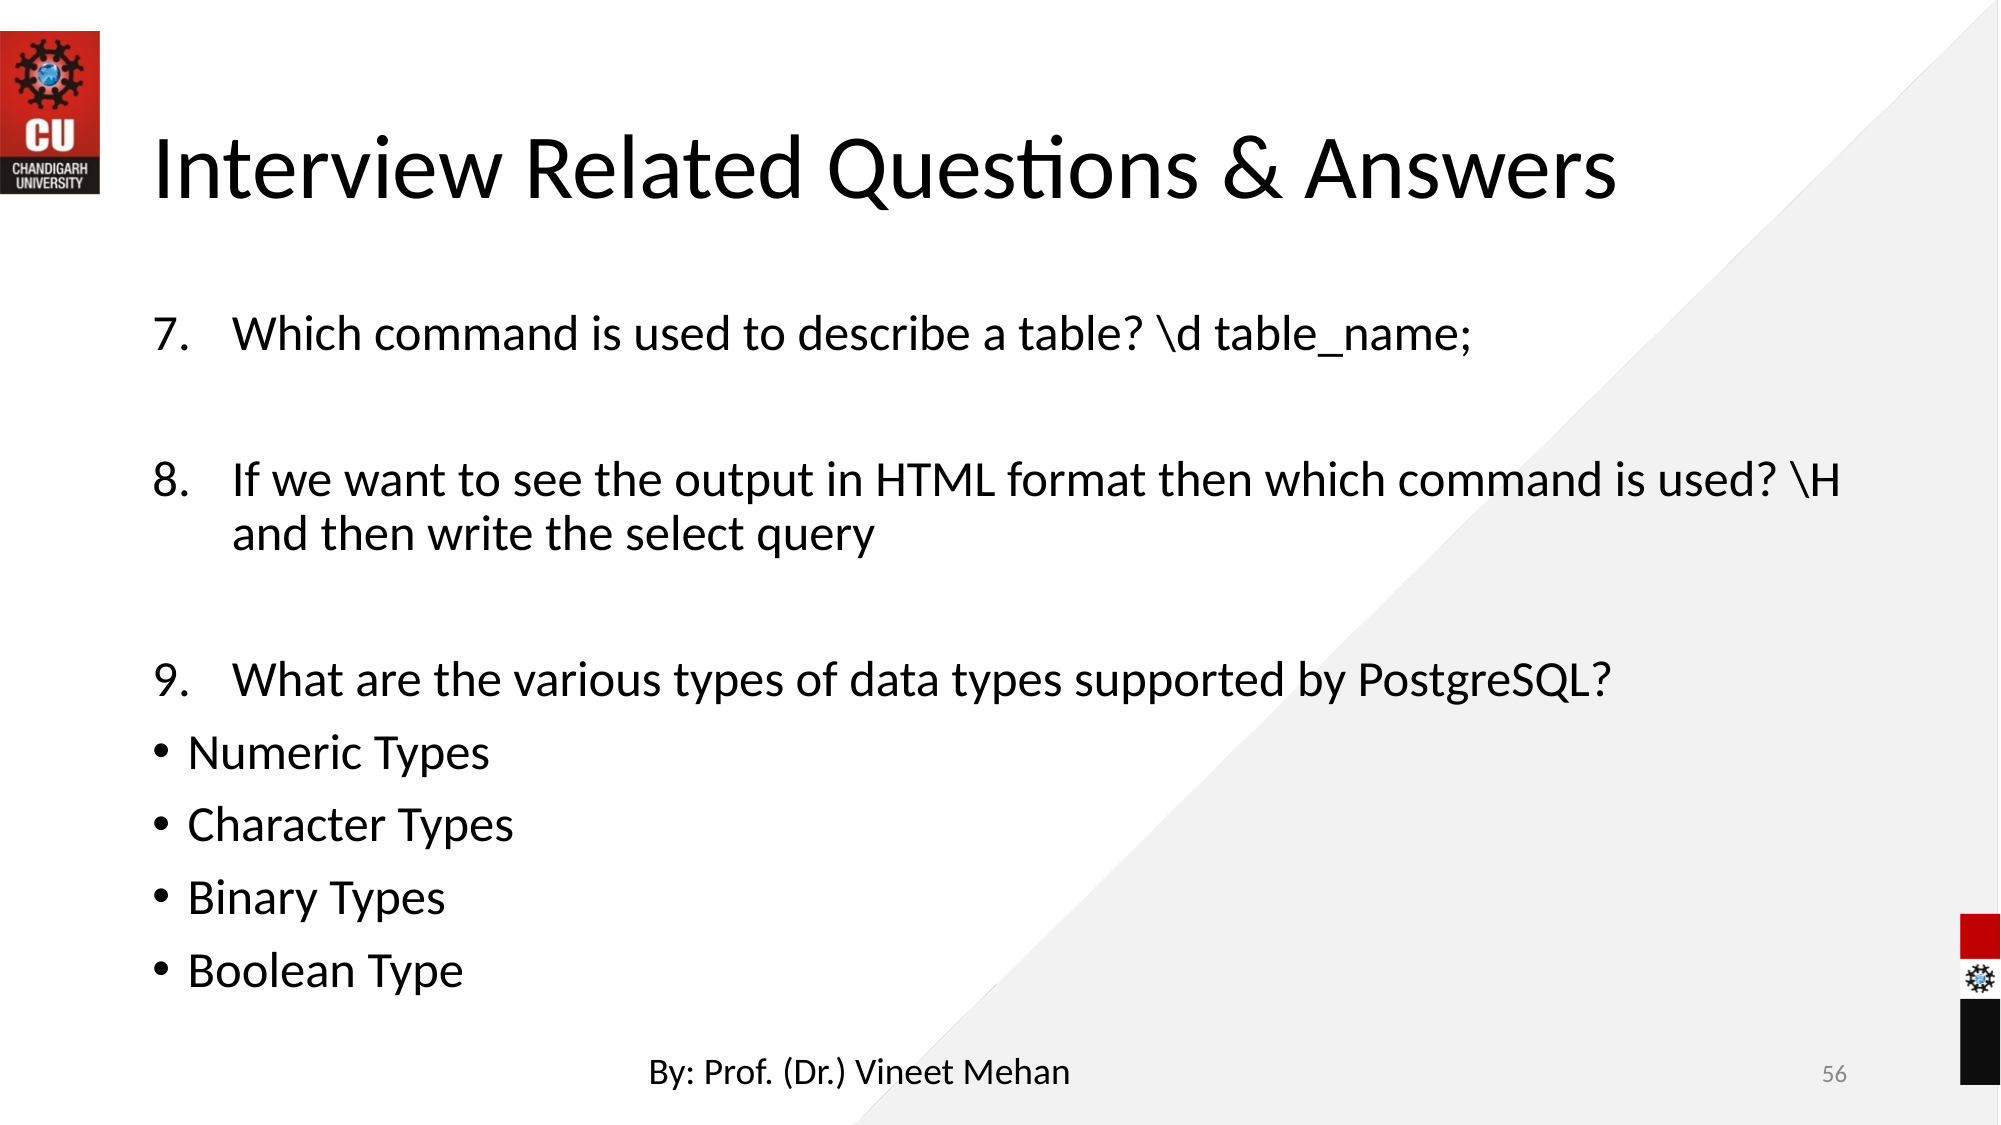

# Interview Related Questions & Answers
Which command is used to describe a table? \d table_name;

If we want to see the output in HTML format then which command is used? \H and then write the select query

What are the various types of data types supported by PostgreSQL?
Numeric Types
Character Types
Binary Types
Boolean Type

56